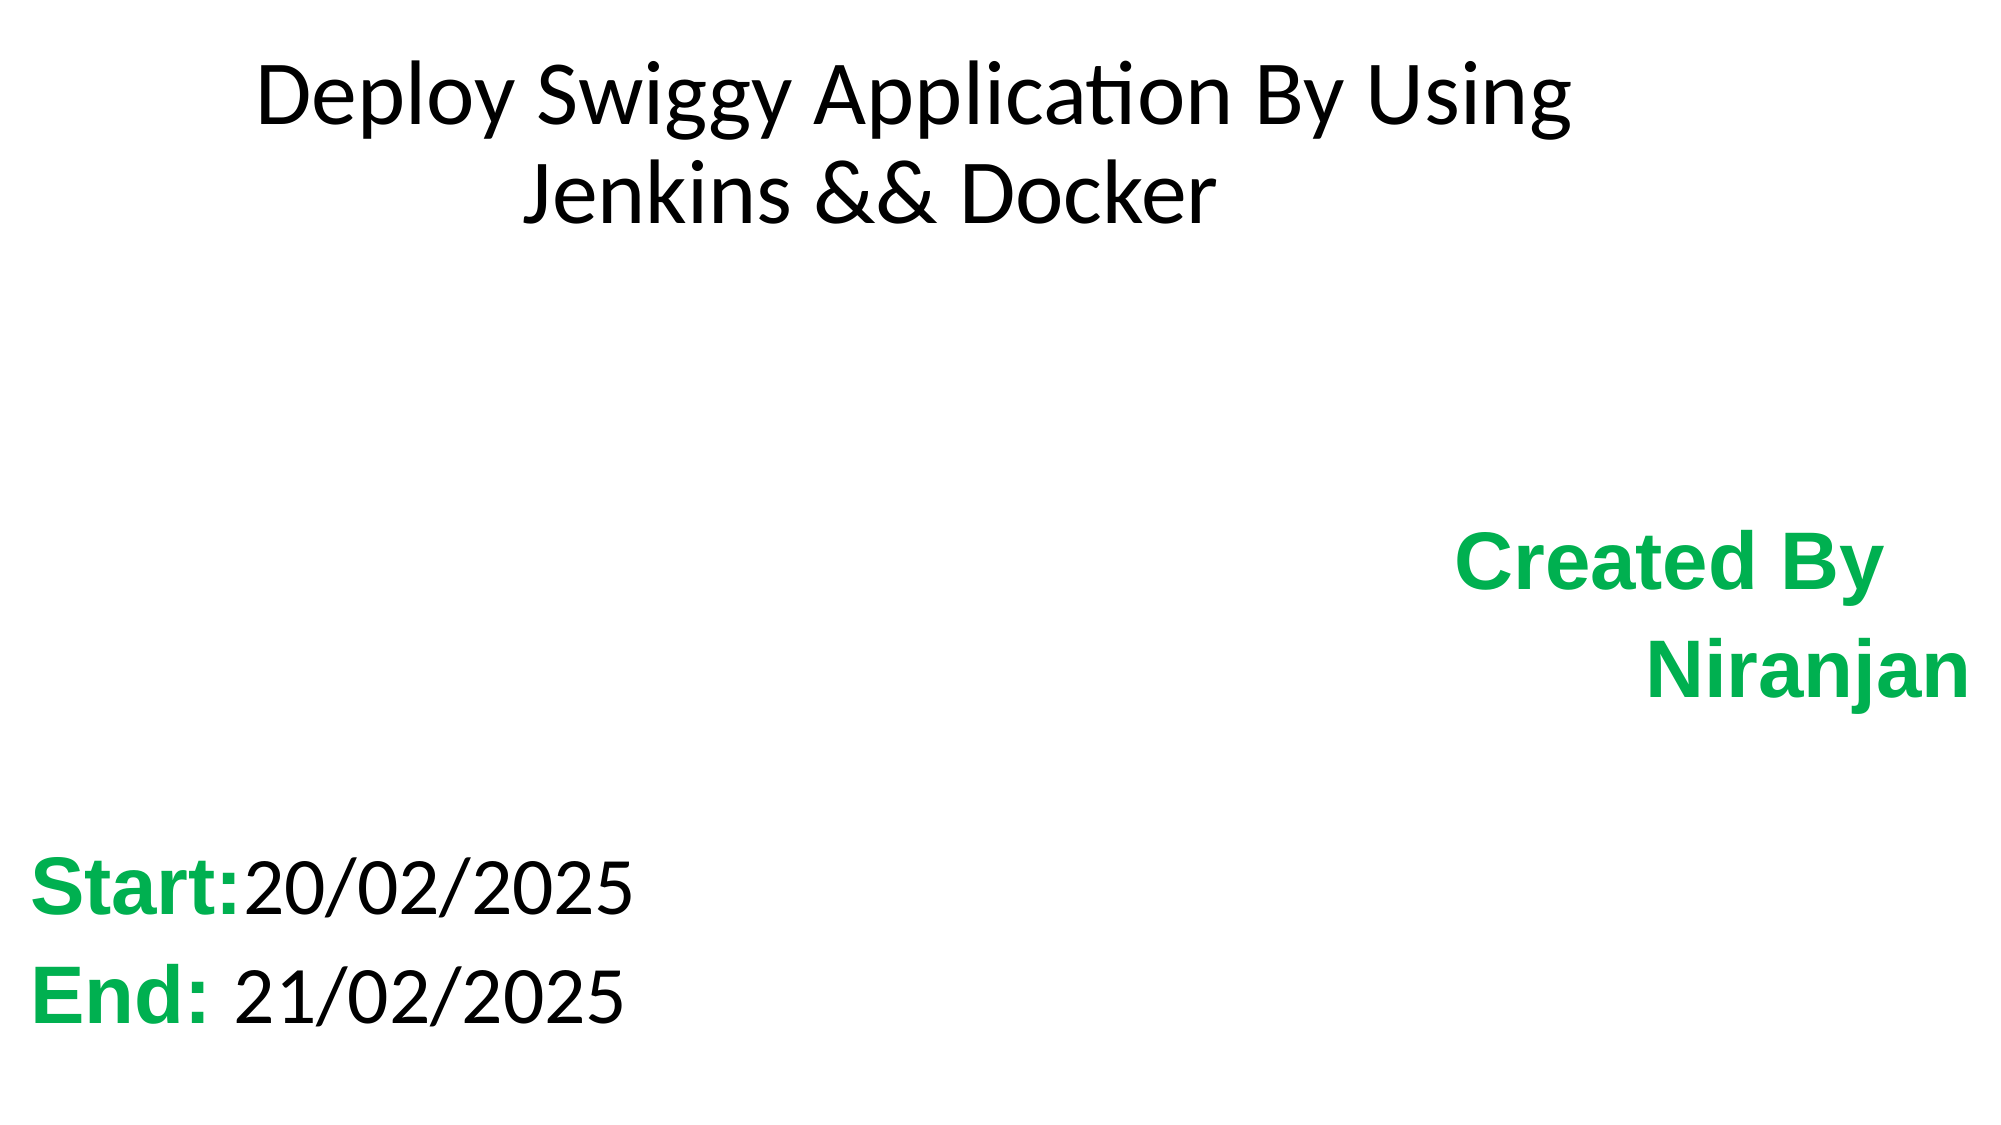

# Deploy Swiggy Application By Using Jenkins && Docker

                                                                             Created By
                                                                       Niranjan

Start:20/02/2025
End: 21/02/2025